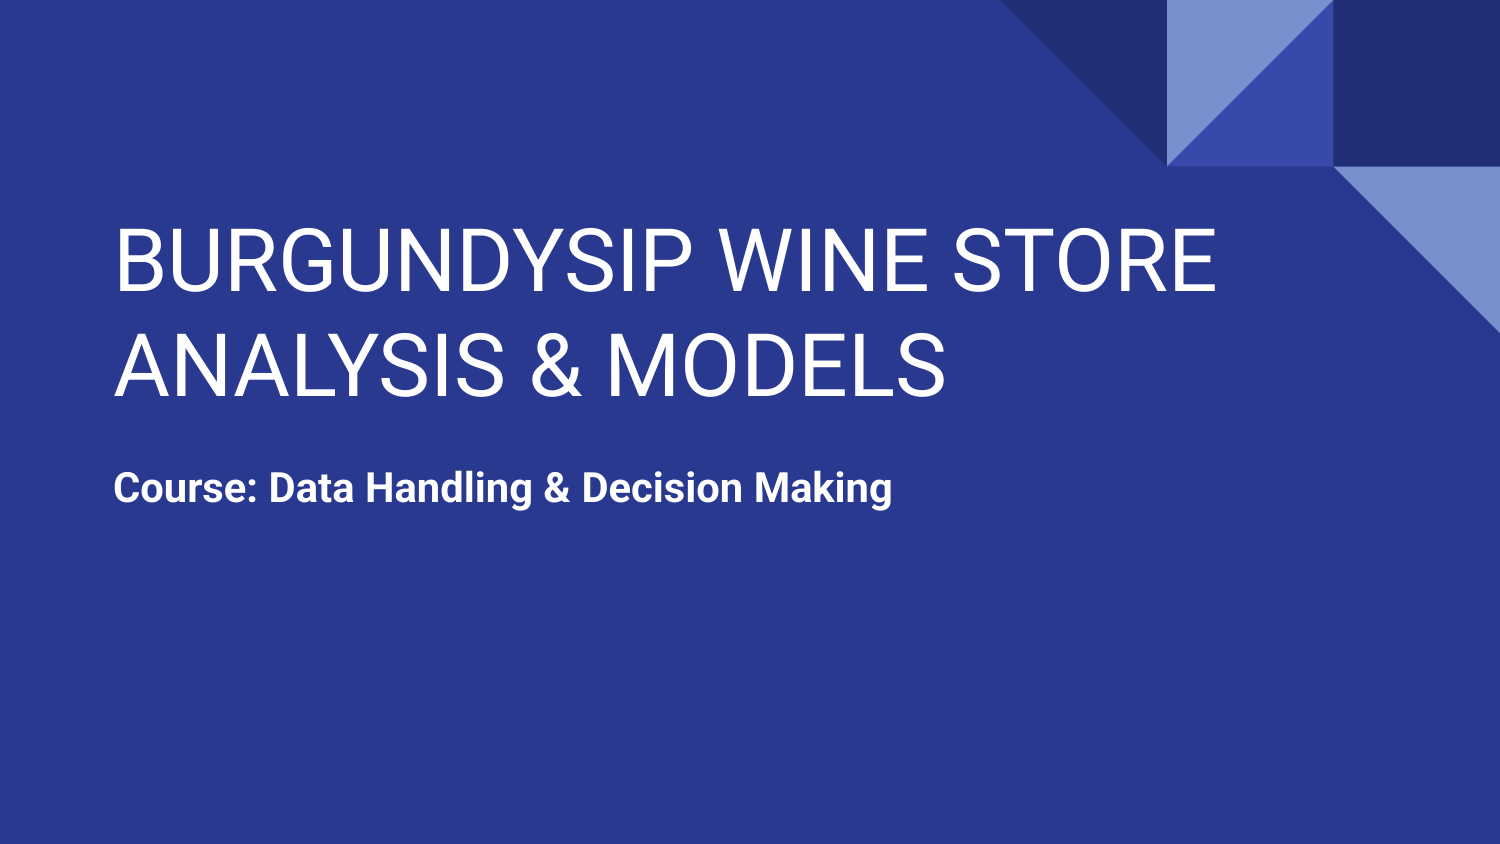

# BURGUNDYSIP WINE STORE ANALYSIS & MODELS
Course: Data Handling & Decision Making